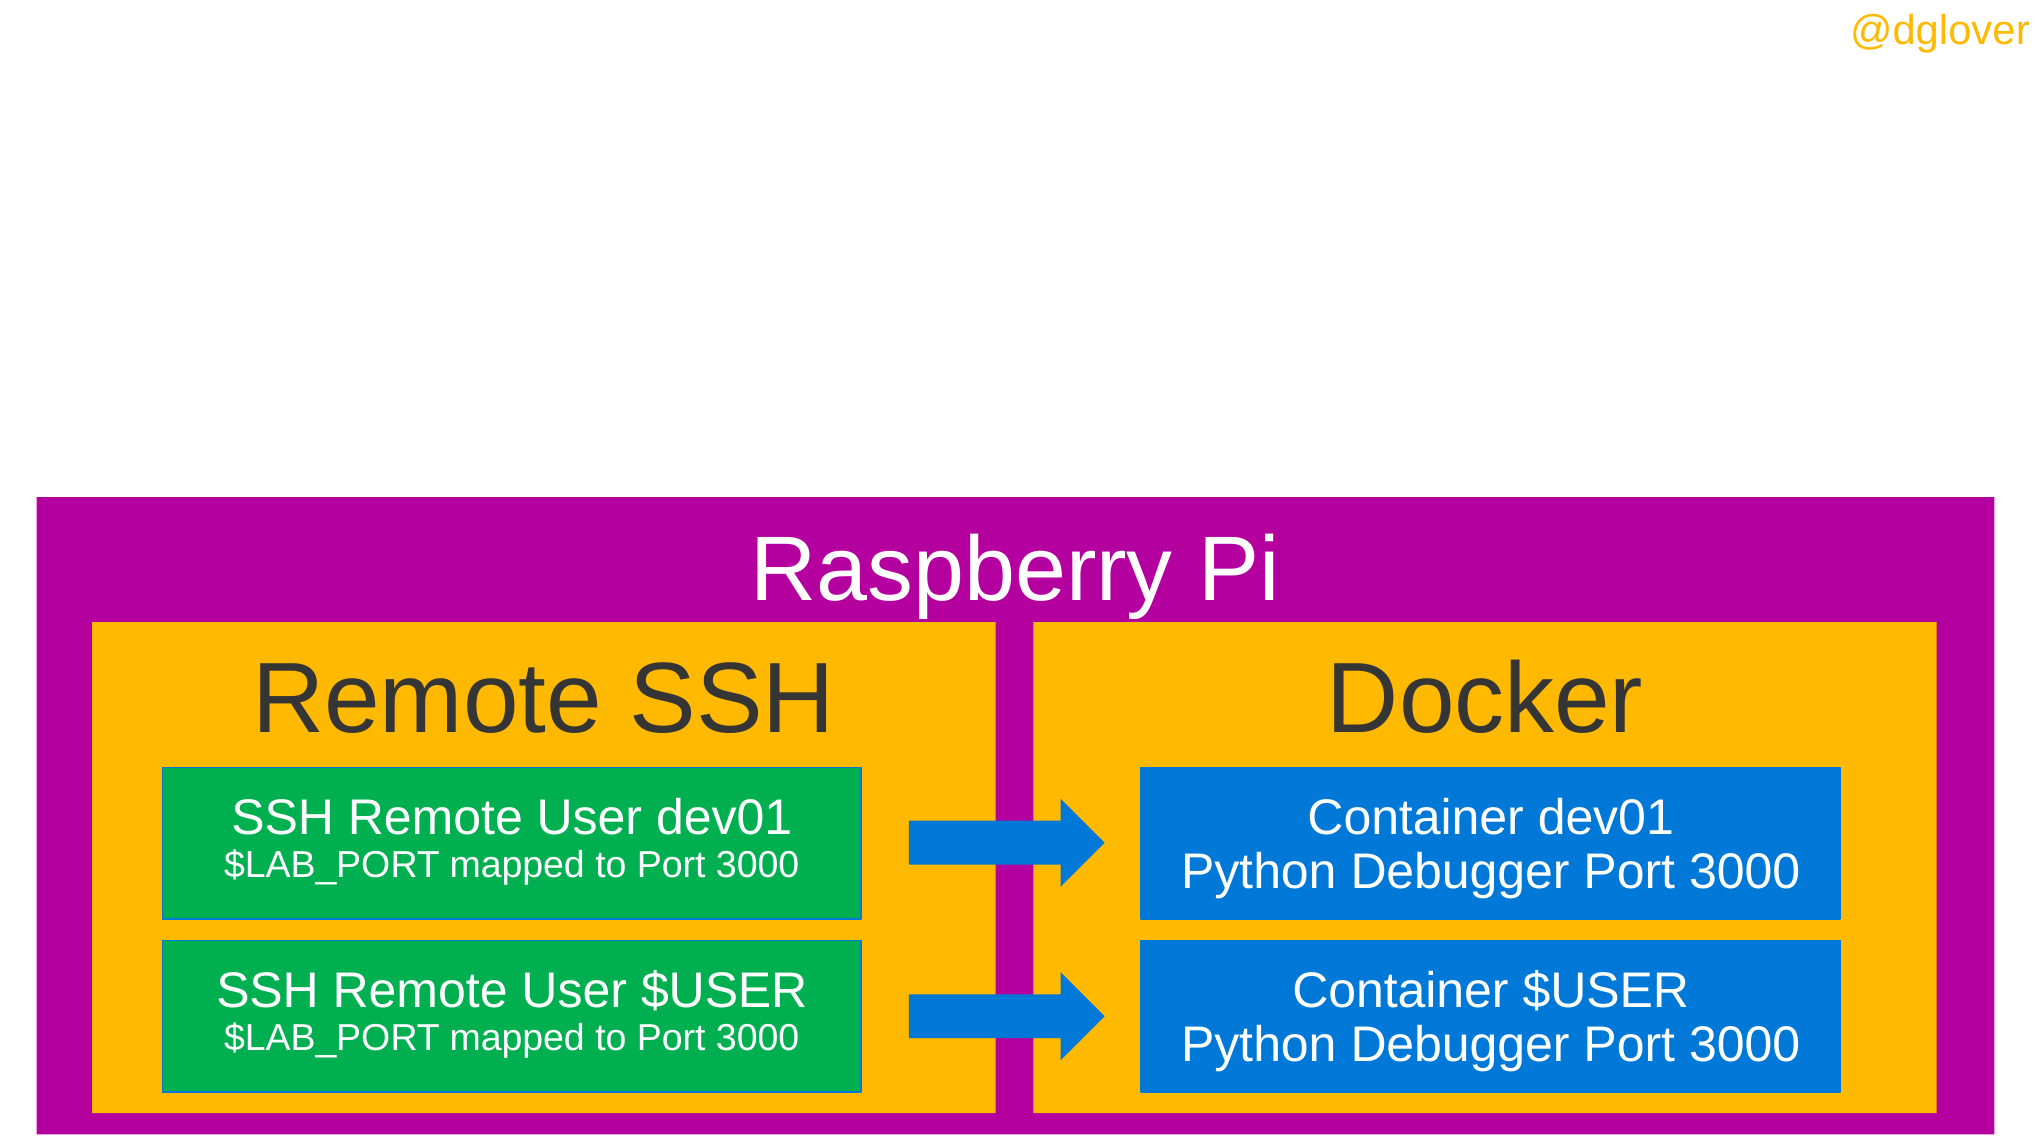

Raspberry Pi
Remote SSH Users
Docker
Container dev01
Python Debugger Port 3000
SSH Remote User dev01
$LAB_PORT mapped to Port 3000

SSH Remote User $USER
$LAB_PORT mapped to Port 3000
Container $USER
Python Debugger Port 3000